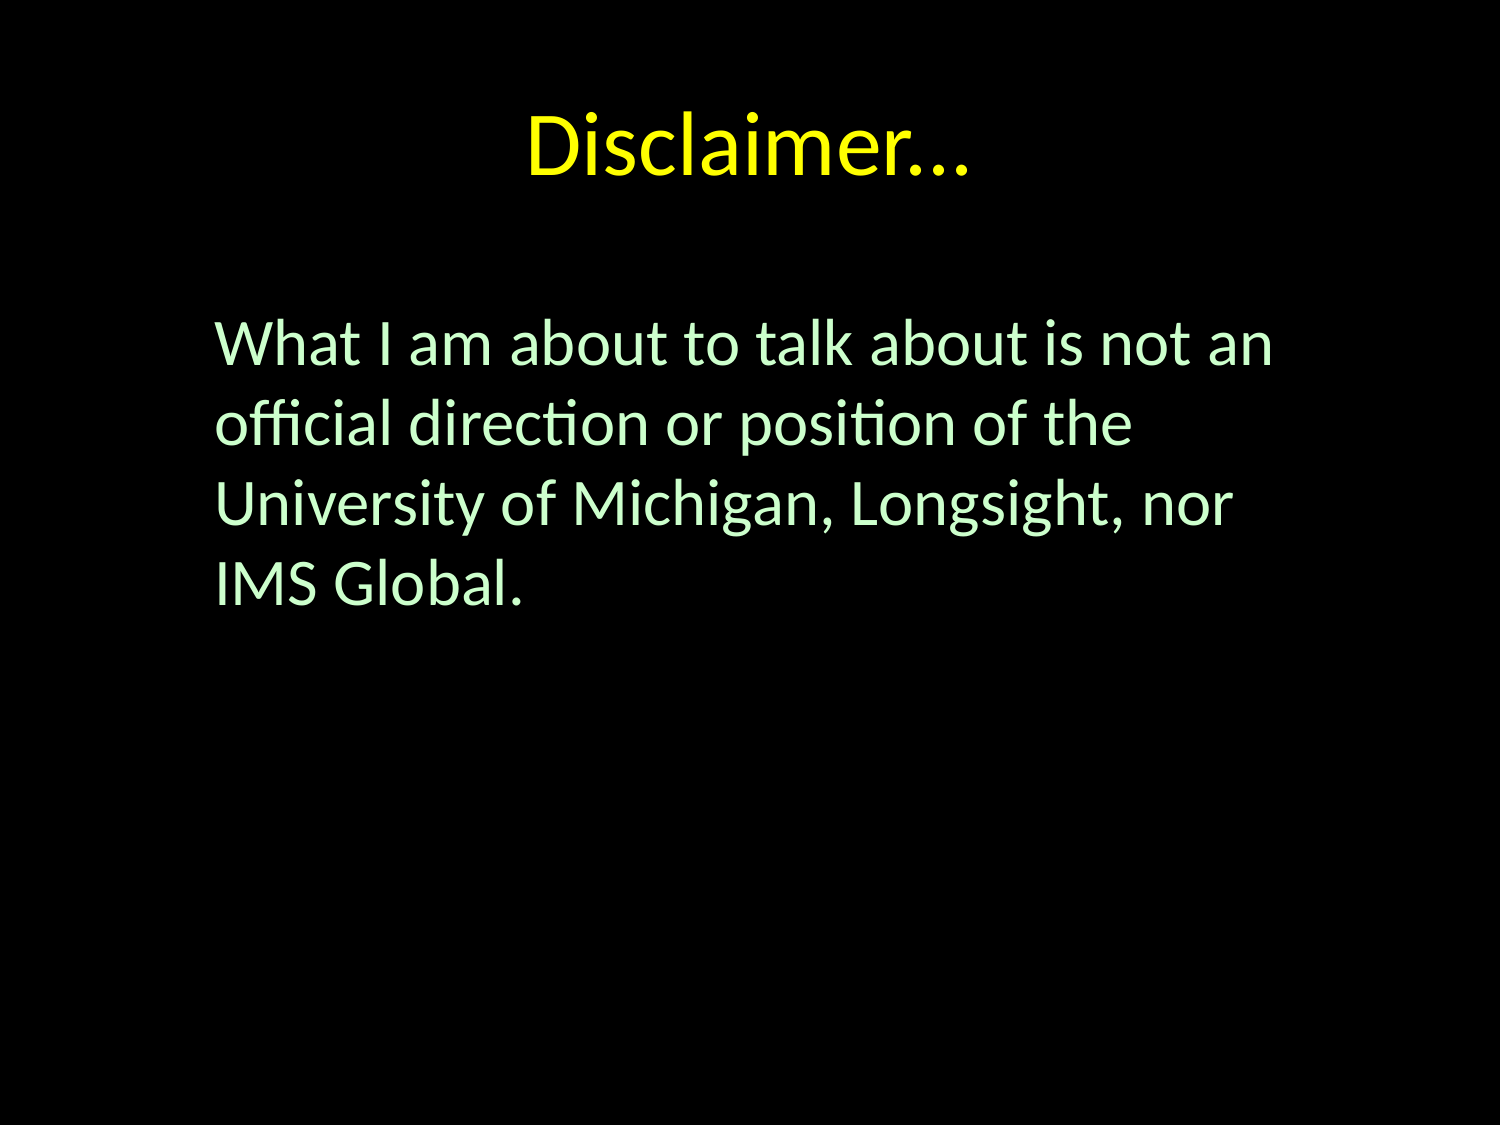

# Disclaimer...
What I am about to talk about is not an official direction or position of the University of Michigan, Longsight, nor IMS Global.